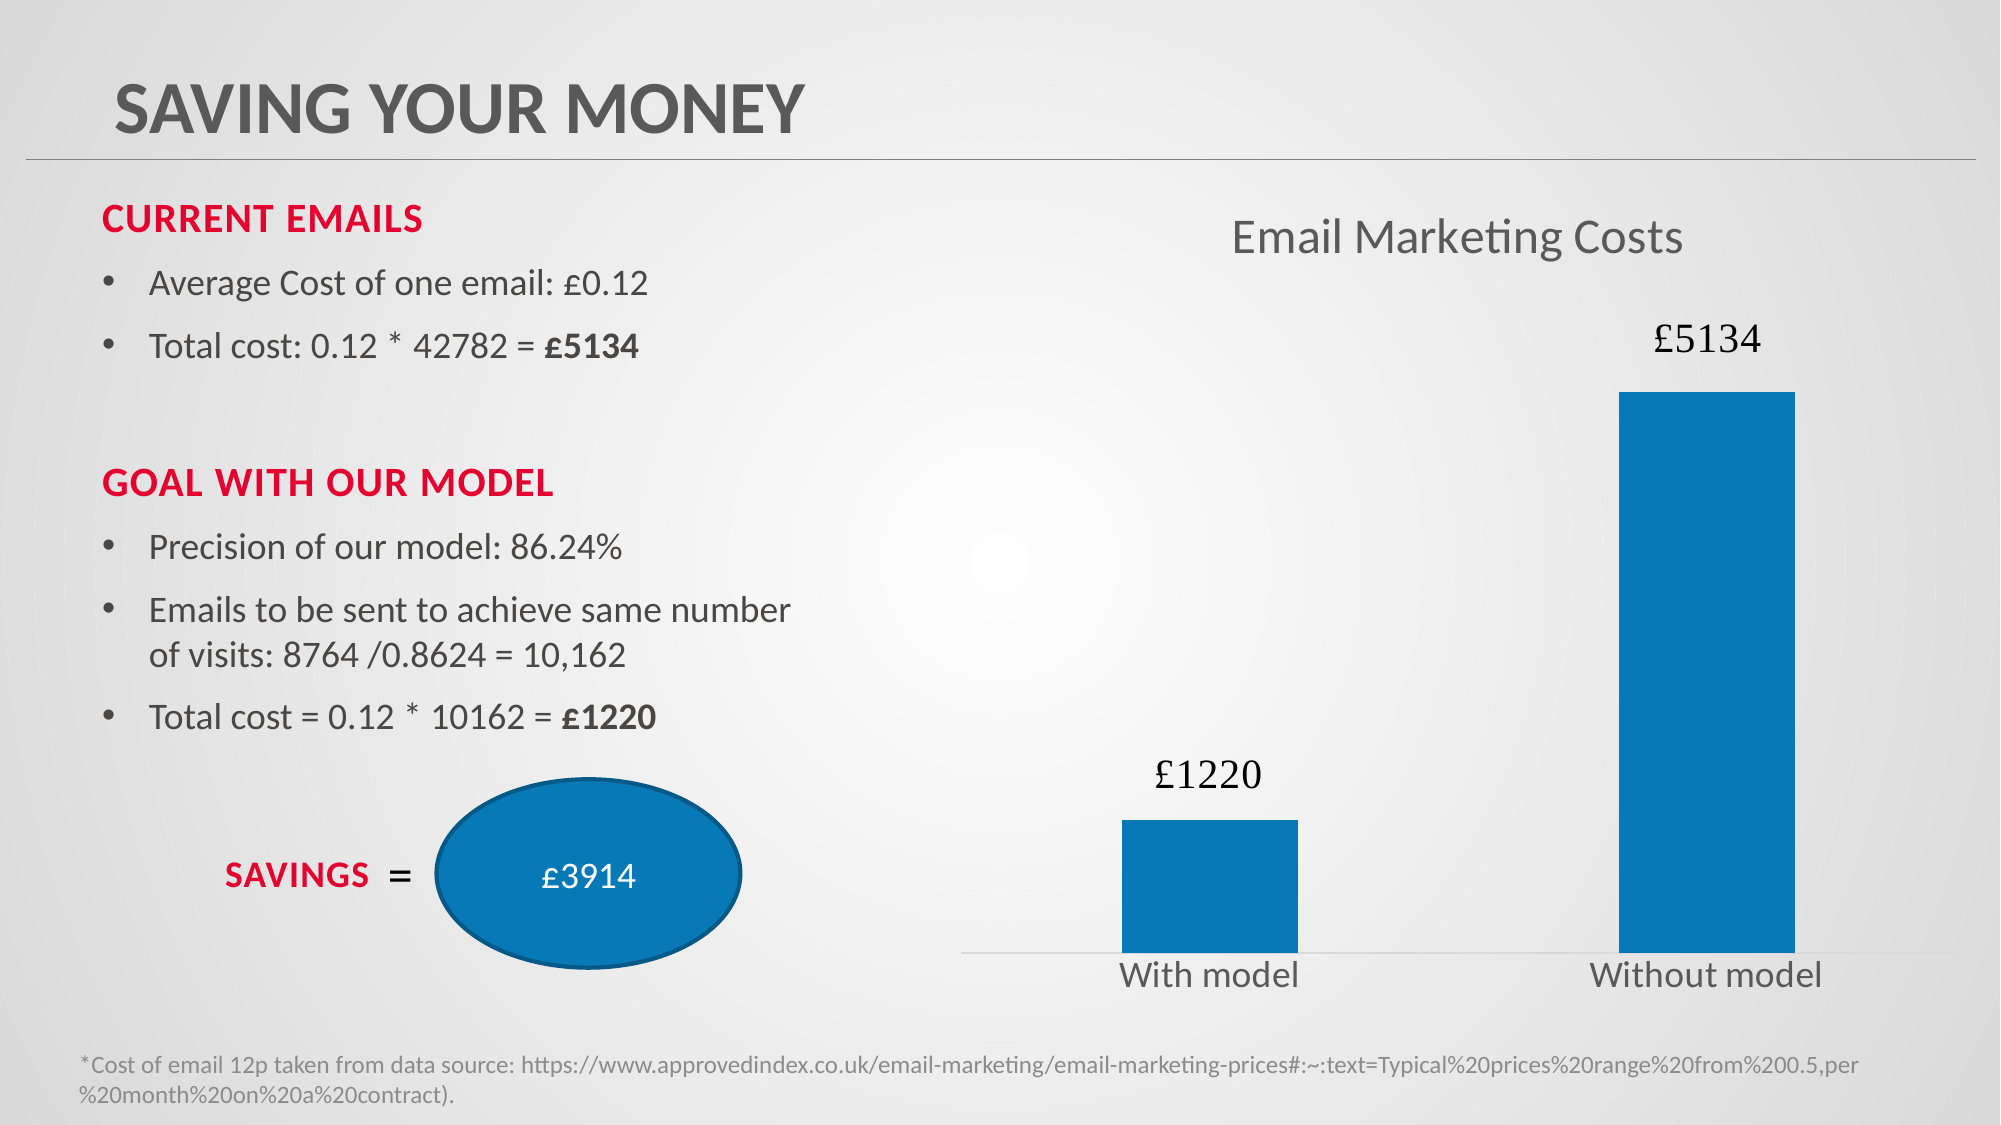

# SAVING YOUR MONEY

### Chart: Email Marketing Costs

| Category |  |
|---|---|
| With model | 1220.0 |
| Without model | 5134.0 |
CURRENT EMAILS
Average Cost of one email: £0.12
Total cost: 0.12 * 42782 = £5134
GOAL WITH OUR MODEL
Precision of our model: 86.24%
Emails to be sent to achieve same number of visits: 8764 /0.8624 = 10,162
Total cost = 0.12 * 10162 = £1220
£3914
=
SAVINGS
*Cost of email 12p taken from data source: https://www.approvedindex.co.uk/email-marketing/email-marketing-prices#:~:text=Typical%20prices%20range%20from%200.5,per%20month%20on%20a%20contract).